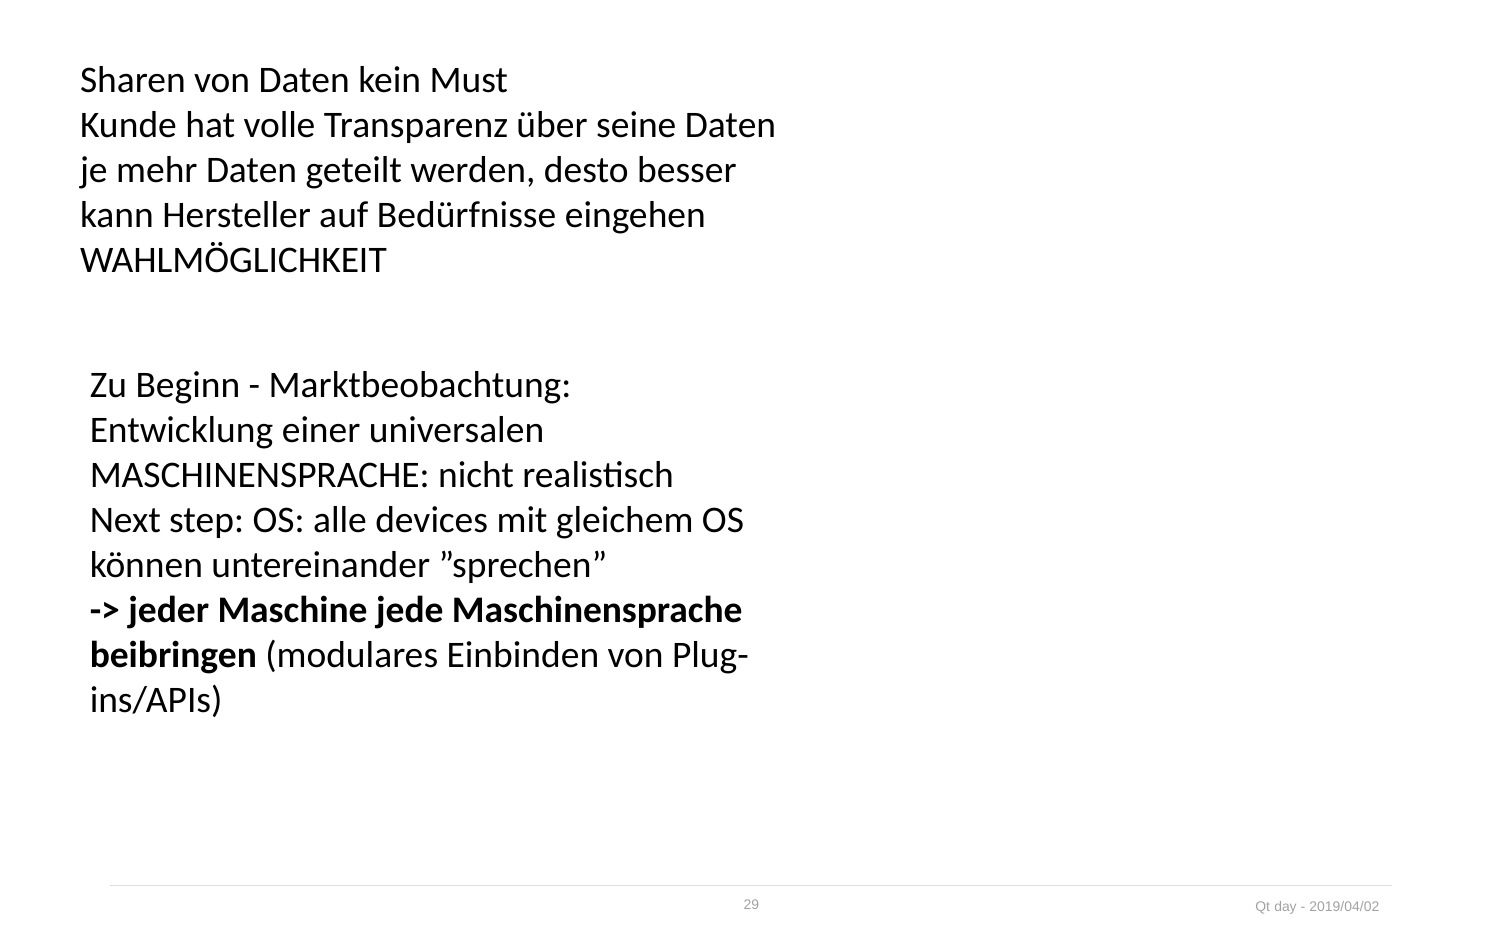

Sharen von Daten kein Must
Kunde hat volle Transparenz über seine Daten
je mehr Daten geteilt werden, desto besser kann Hersteller auf Bedürfnisse eingehen
WAHLMÖGLICHKEIT
Zu Beginn - Marktbeobachtung:
Entwicklung einer universalen MASCHINENSPRACHE: nicht realistisch
Next step: OS: alle devices mit gleichem OS können untereinander ”sprechen”
-> jeder Maschine jede Maschinensprache beibringen (modulares Einbinden von Plug-ins/APIs)